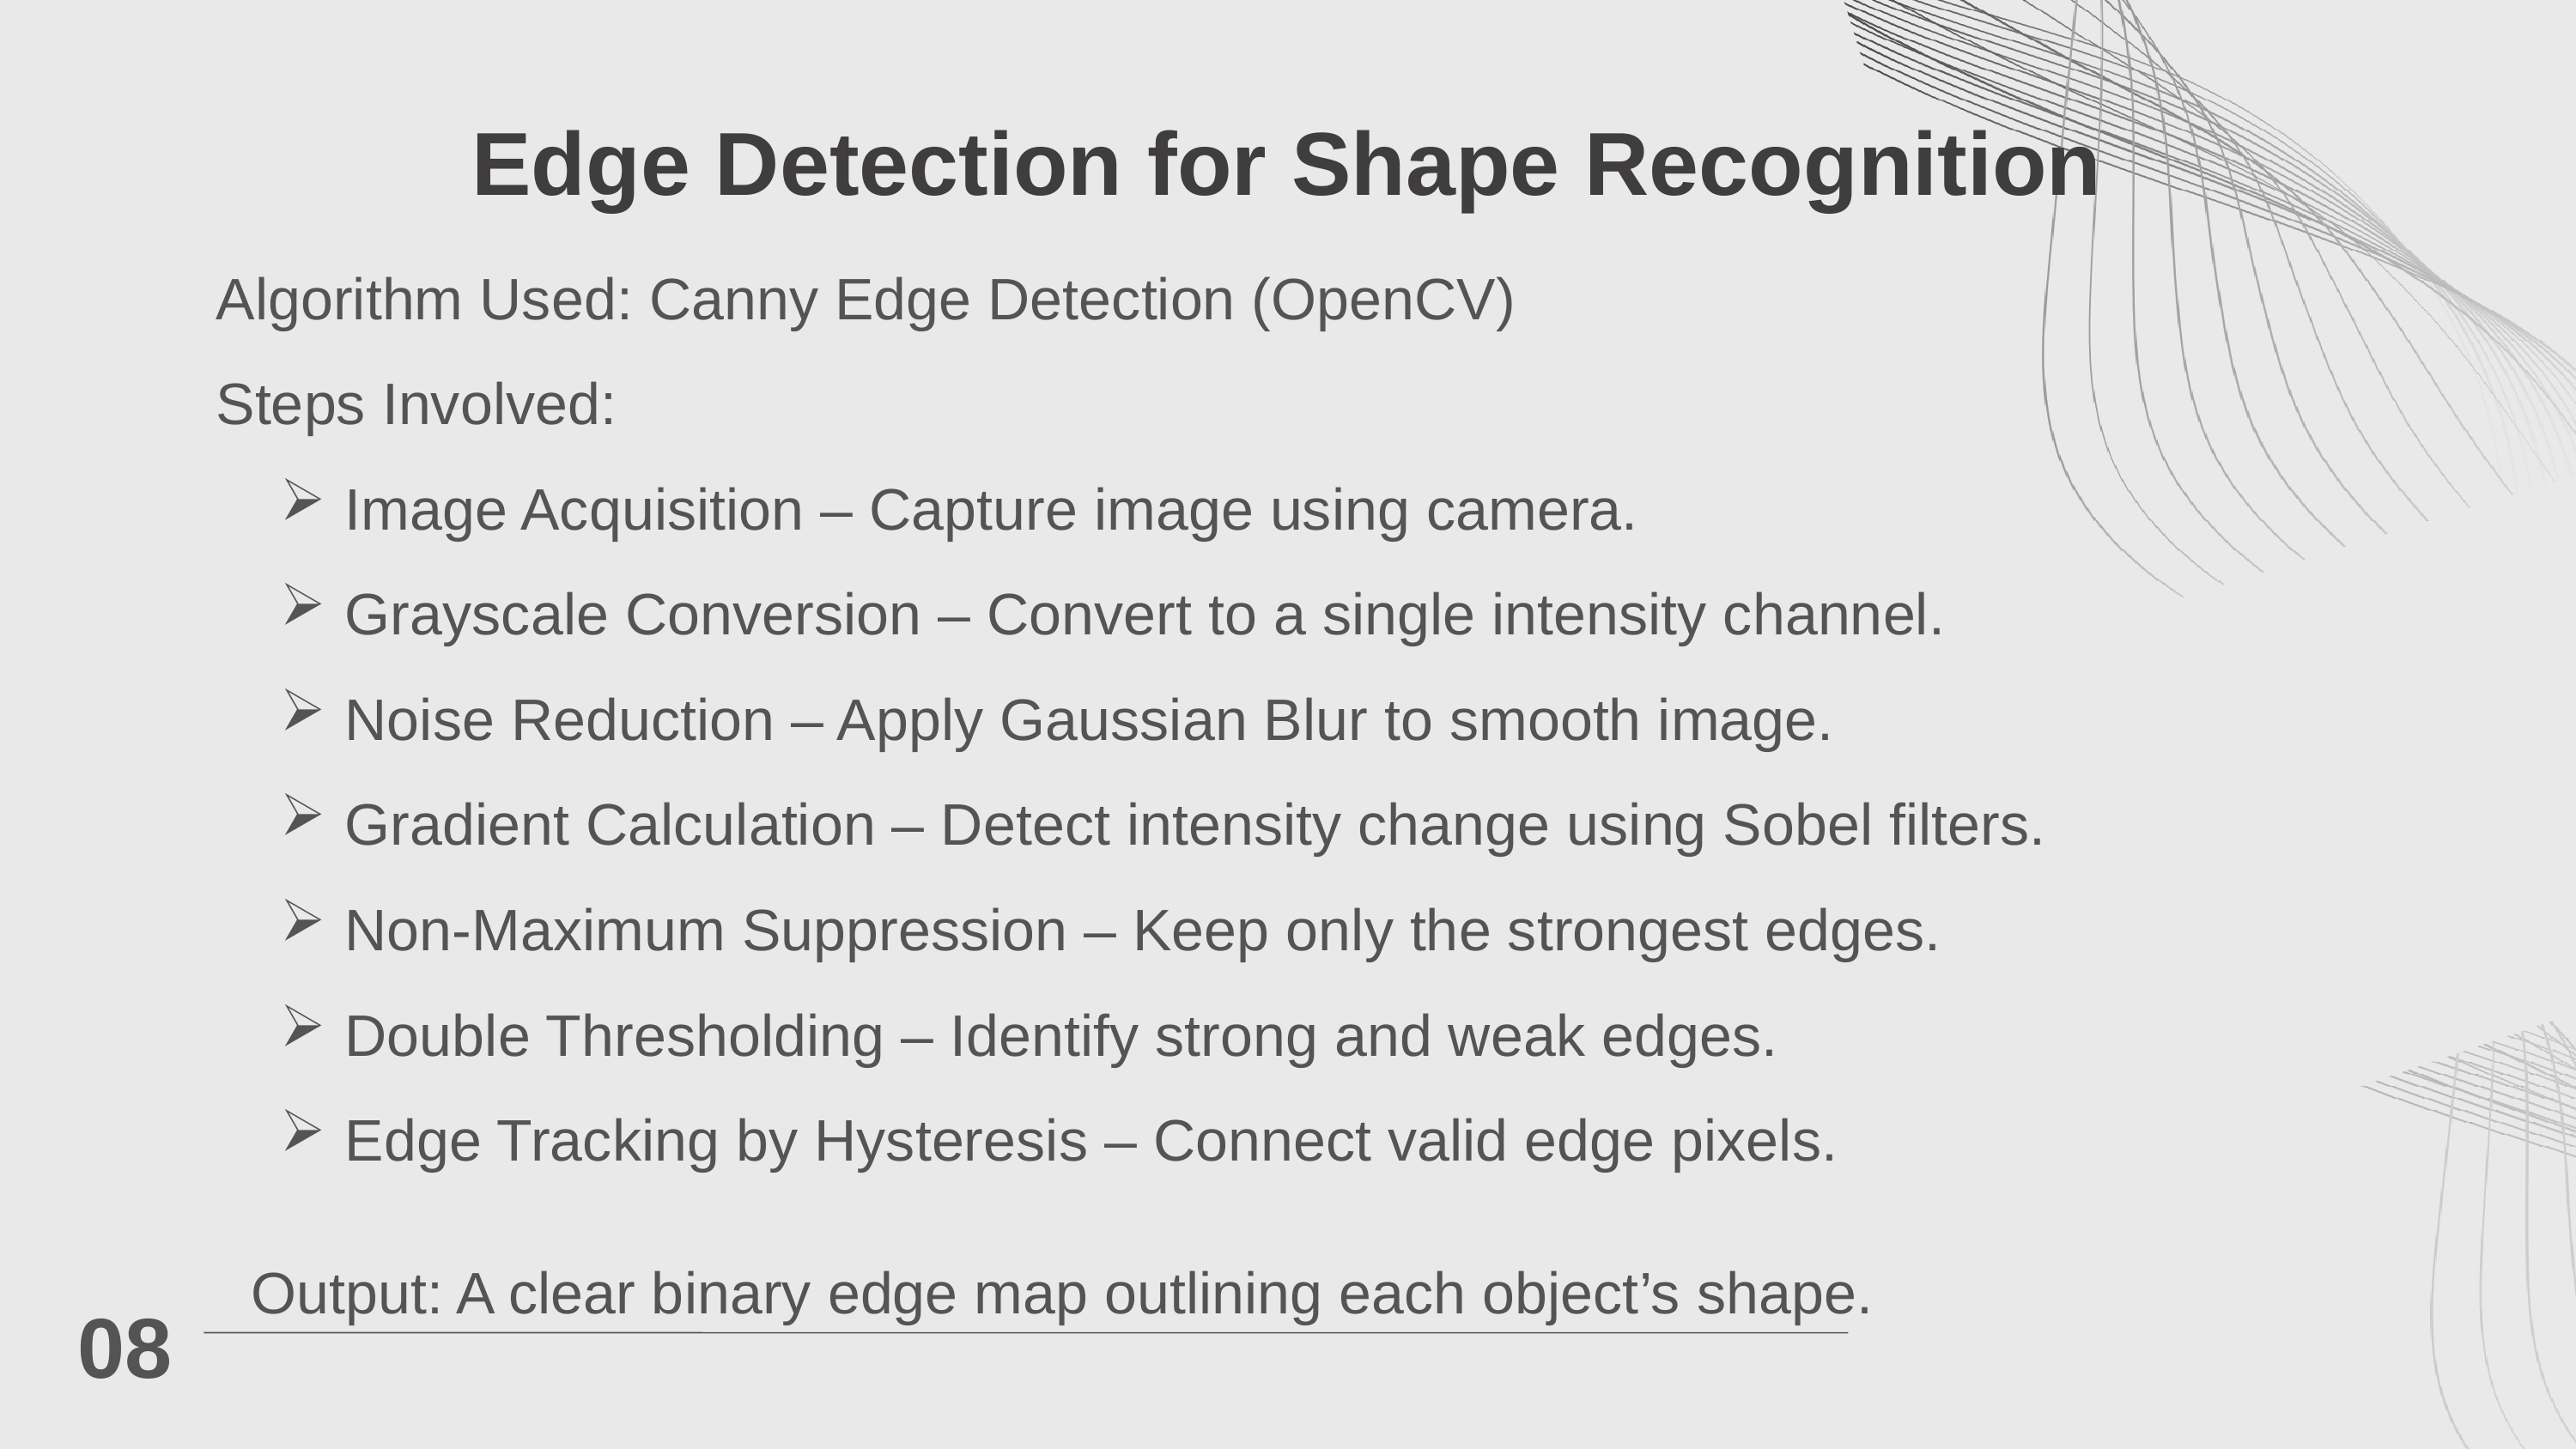

Edge Detection for Shape Recognition
Algorithm Used: Canny Edge Detection (OpenCV)
Steps Involved:
Image Acquisition – Capture image using camera.
Grayscale Conversion – Convert to a single intensity channel.
Noise Reduction – Apply Gaussian Blur to smooth image.
Gradient Calculation – Detect intensity change using Sobel filters.
Non-Maximum Suppression – Keep only the strongest edges.
Double Thresholding – Identify strong and weak edges.
Edge Tracking by Hysteresis – Connect valid edge pixels.

Output: A clear binary edge map outlining each object’s shape.
08